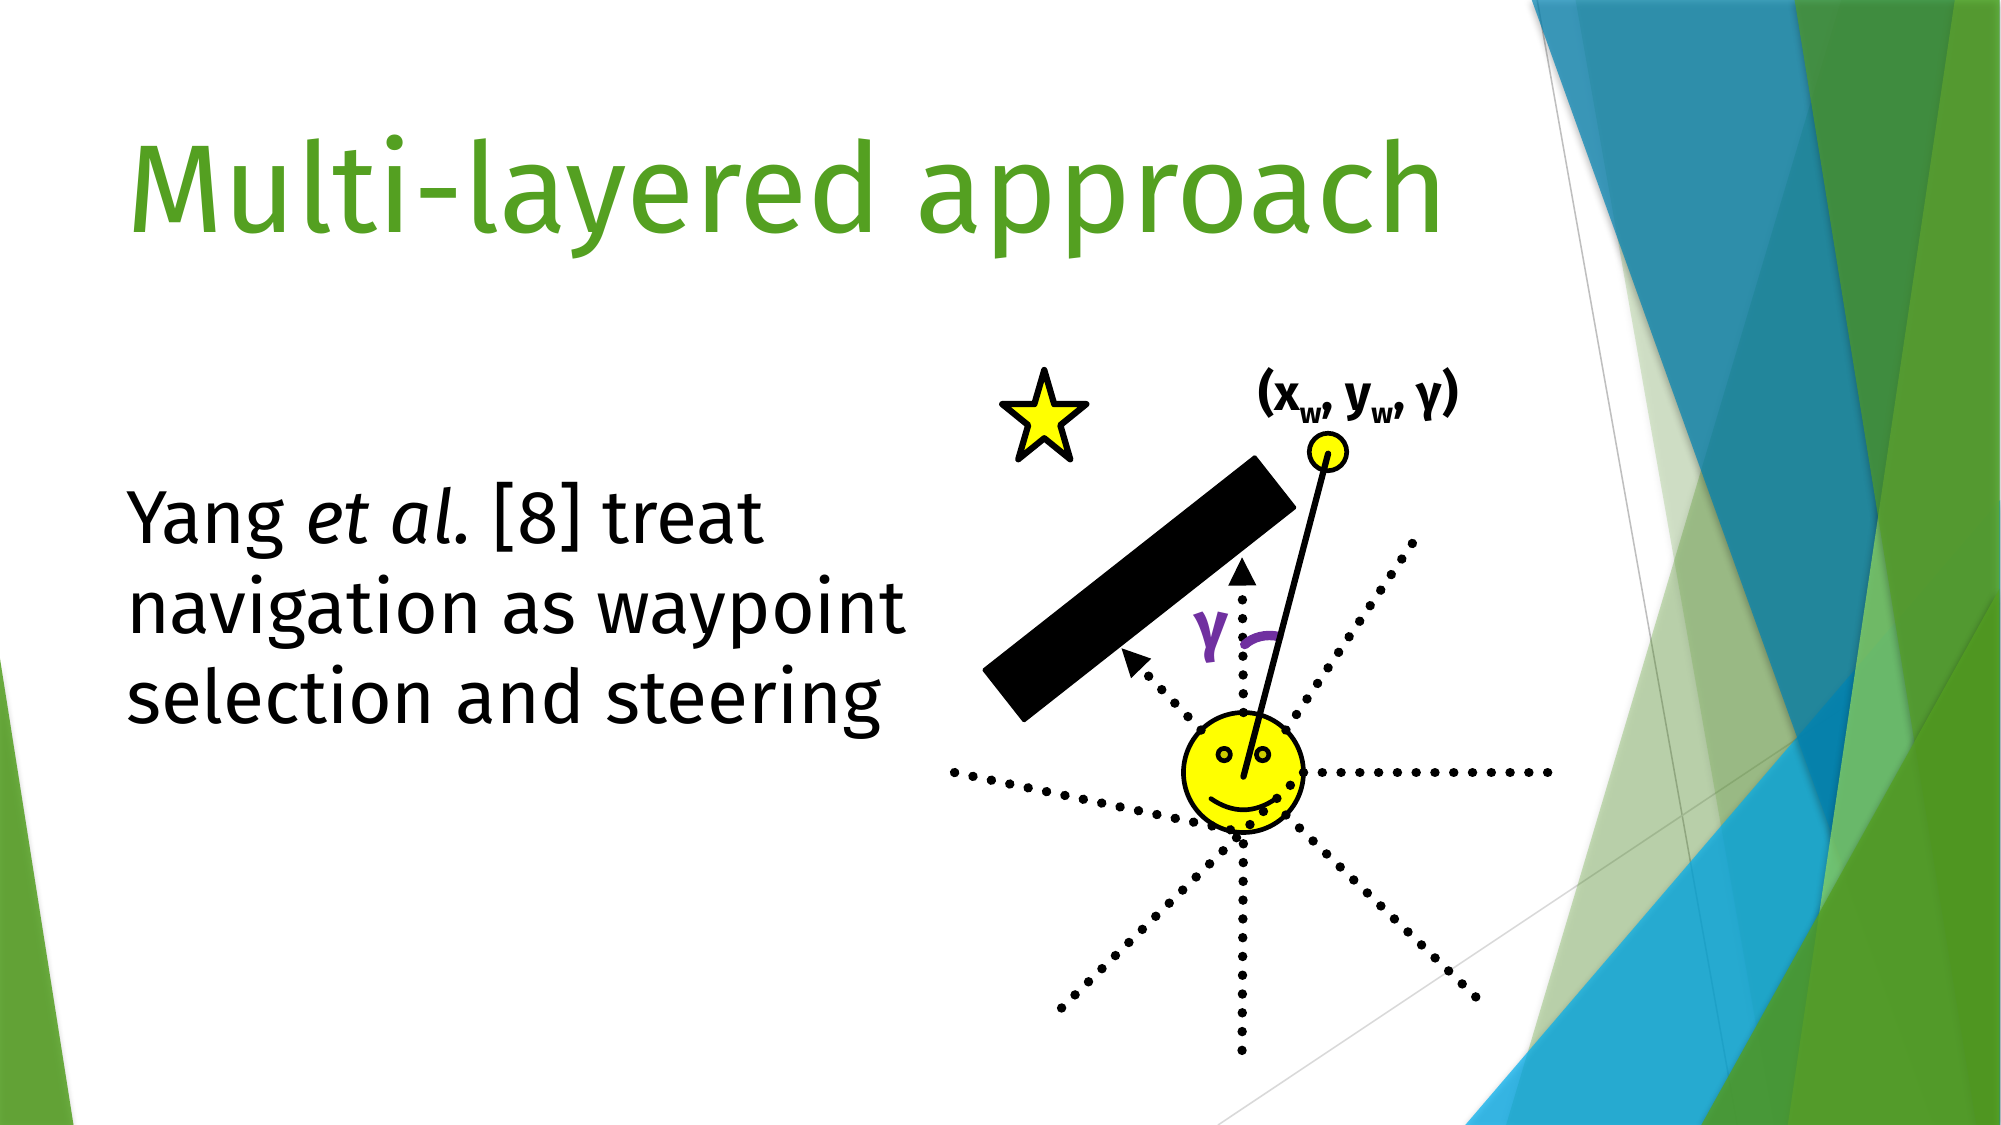

# Multi-layered approach
Yang et al. [8] treat navigation as waypoint selection and steering

(xw, yw, γ)

γ